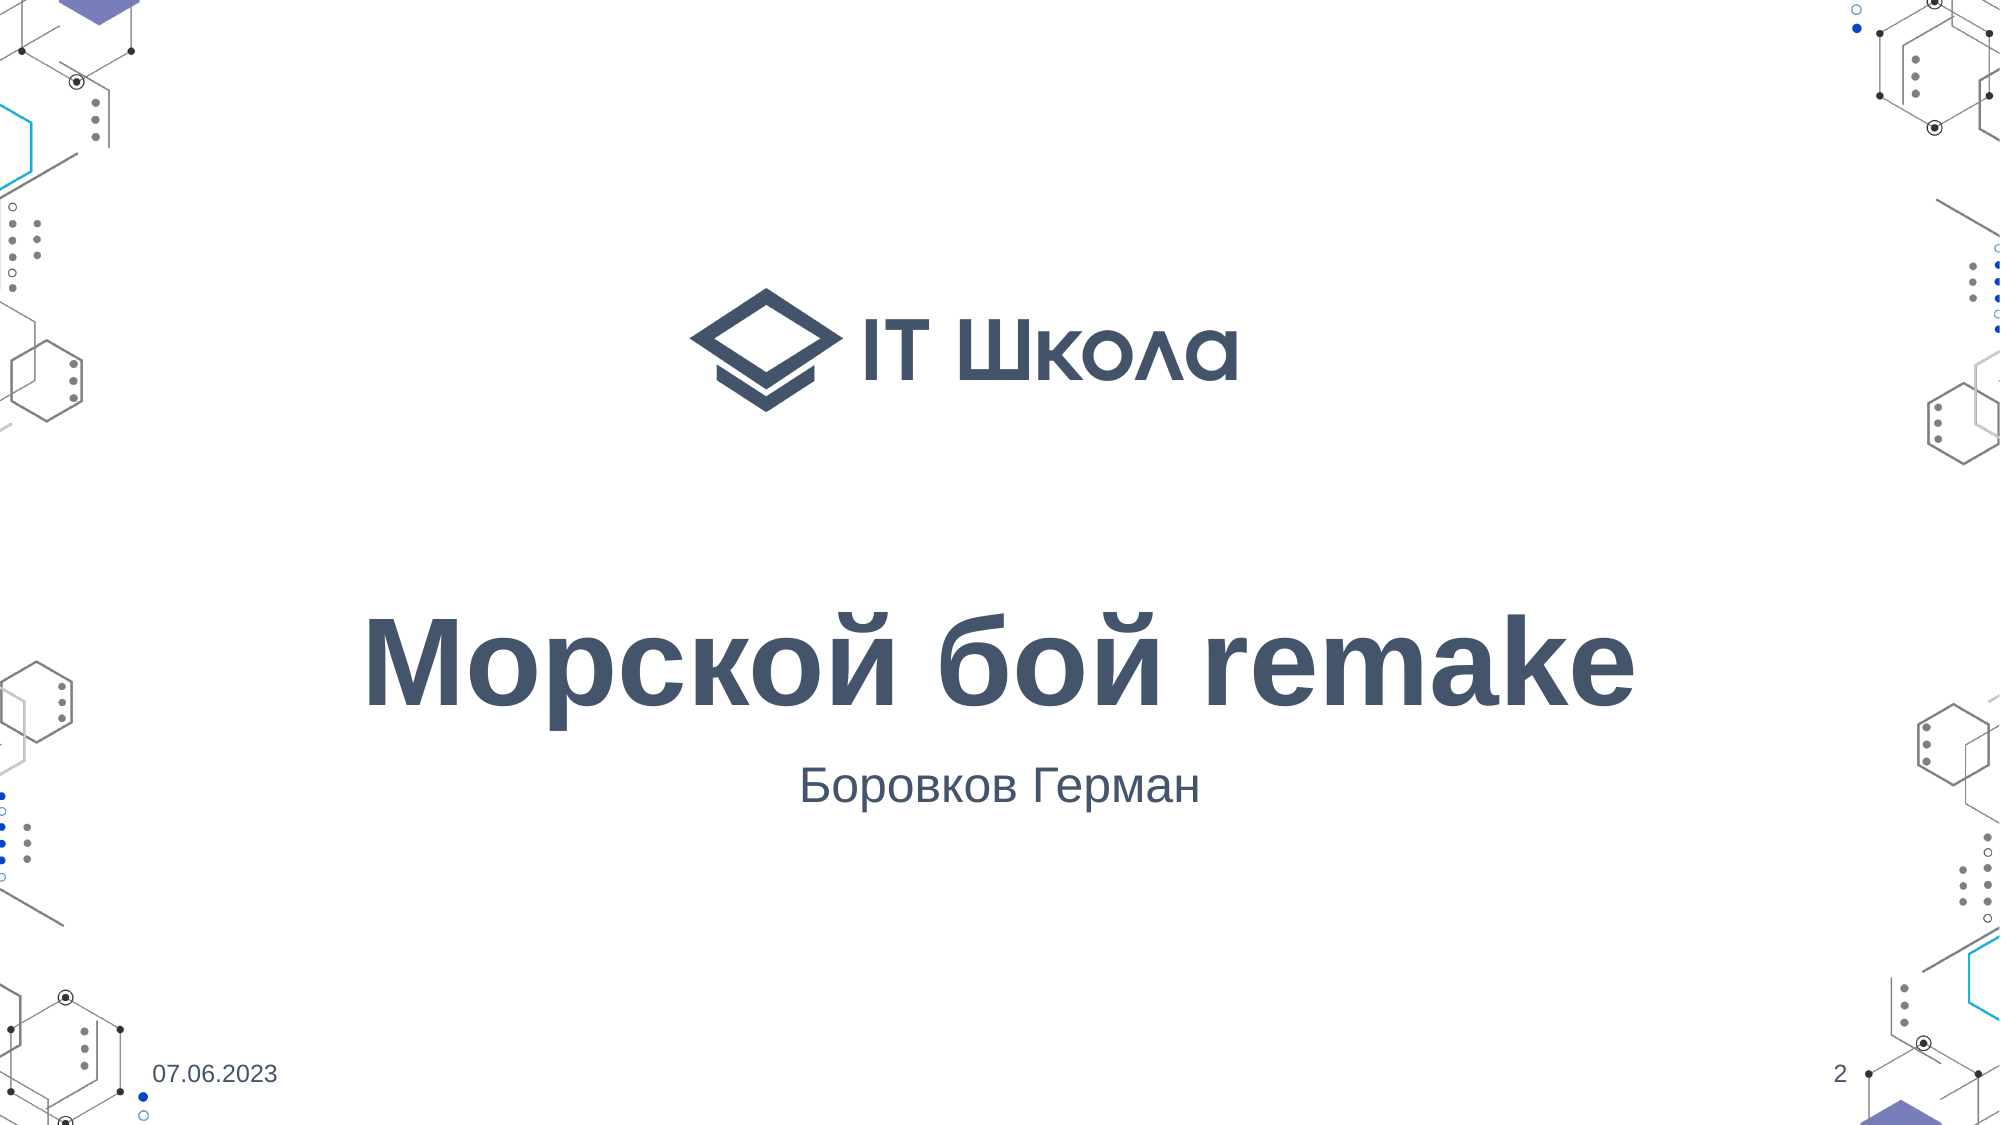

# Морской бой remake
Боровков Герман
07.06.2023
2